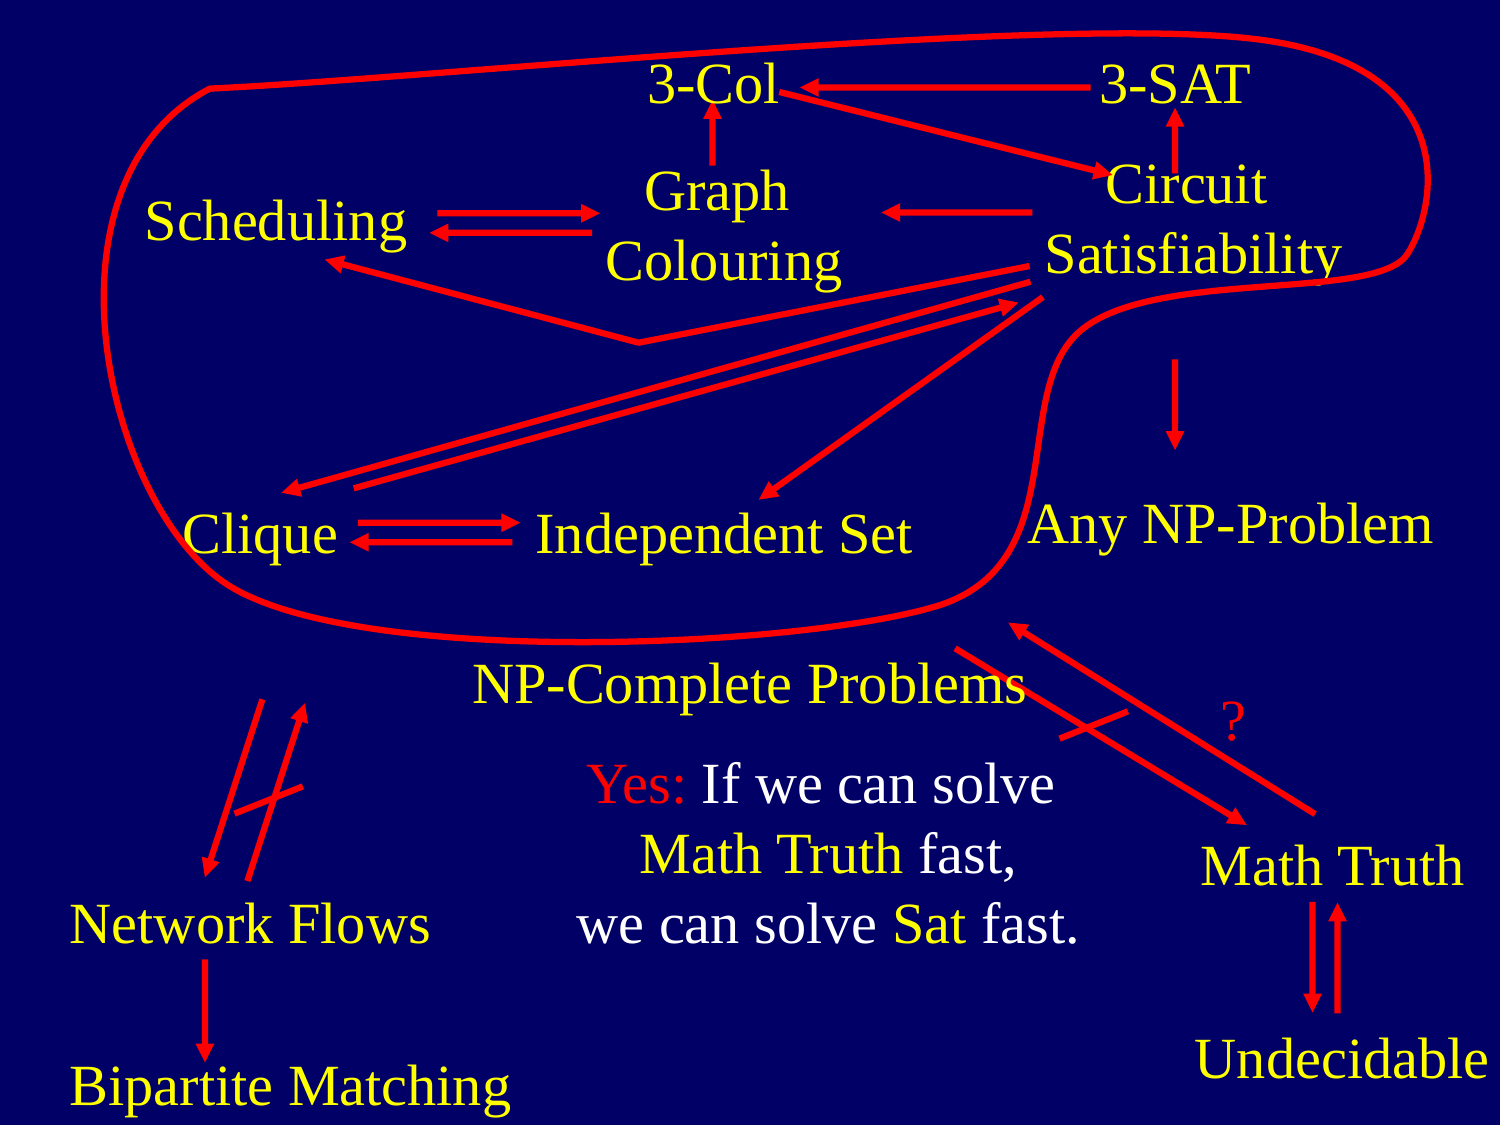

NP-Complete Problems
3-Col
3-SAT

Circuit
Satisfiability
Graph
Colouring
Scheduling

Any NP-Problem
Clique
Independent Set

?

Yes: If we can solve
Math Truth fast,
we can solve Sat fast.

Math Truth
Network Flows

Undecidable

Bipartite Matching